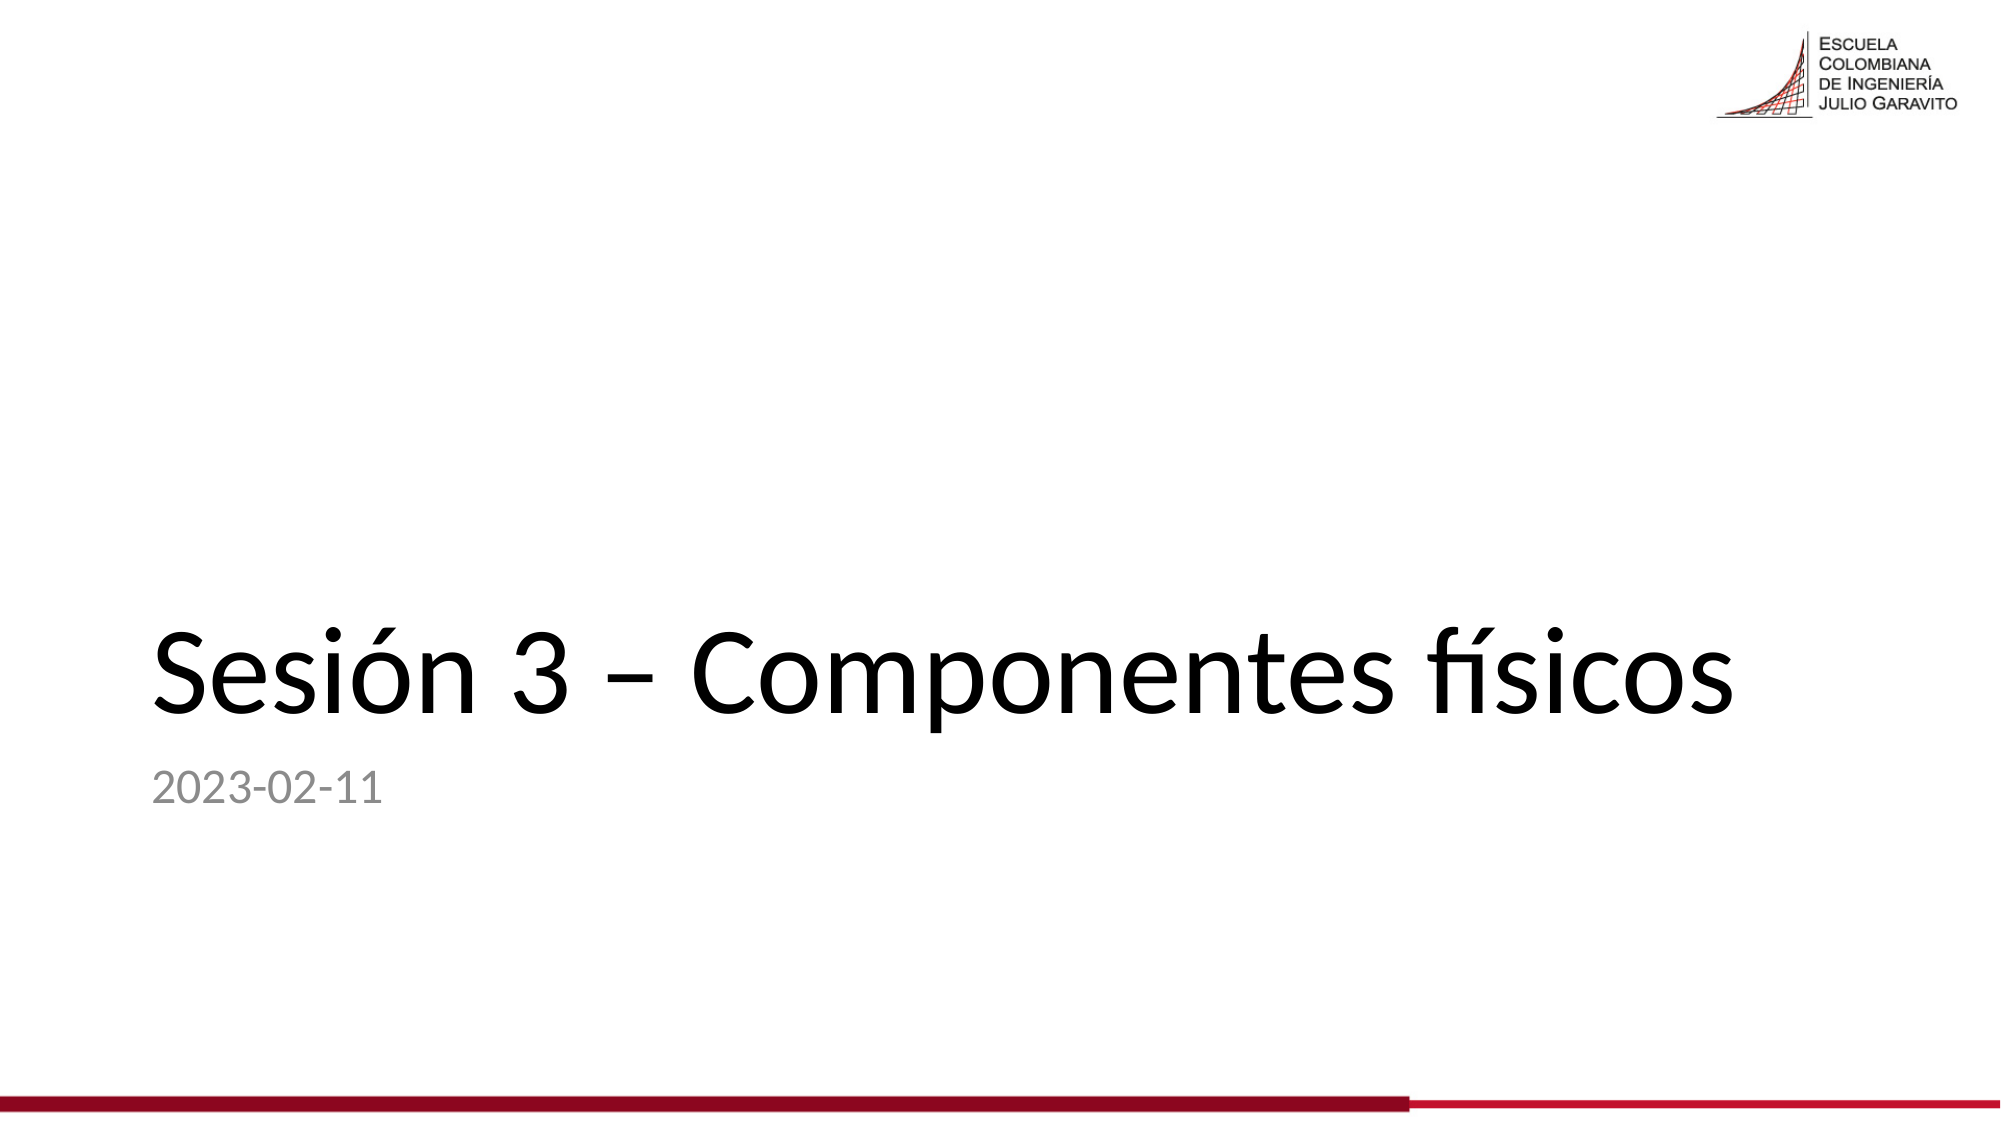

# Sesión 3 – Componentes físicos
2023-02-11